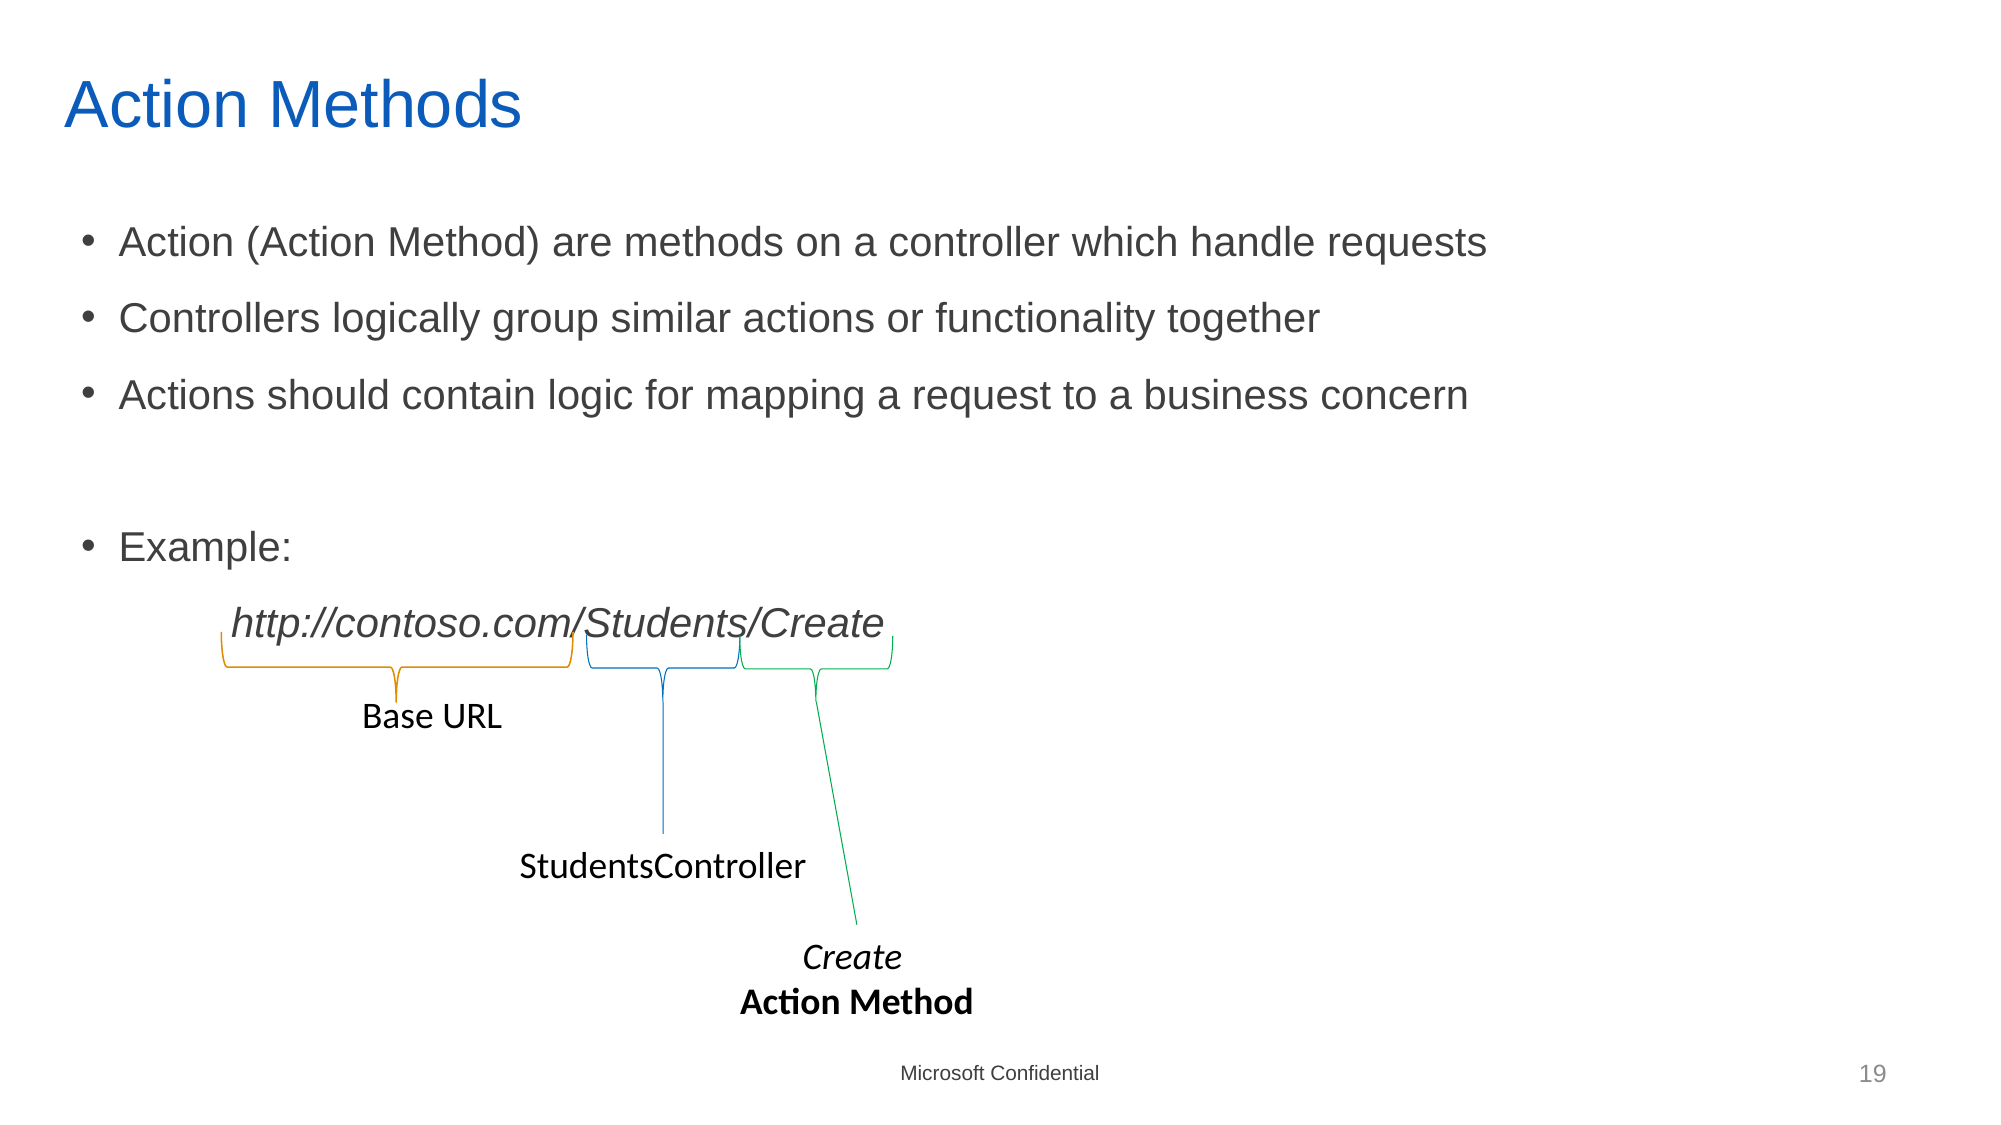

# Action Methods
Action (Action Method) are methods on a controller which handle requests
Controllers logically group similar actions or functionality together
Actions should contain logic for mapping a request to a business concern

Example:
  	http://contoso.com/Students/Create

Base URL
StudentsController
Create
Action Method
19